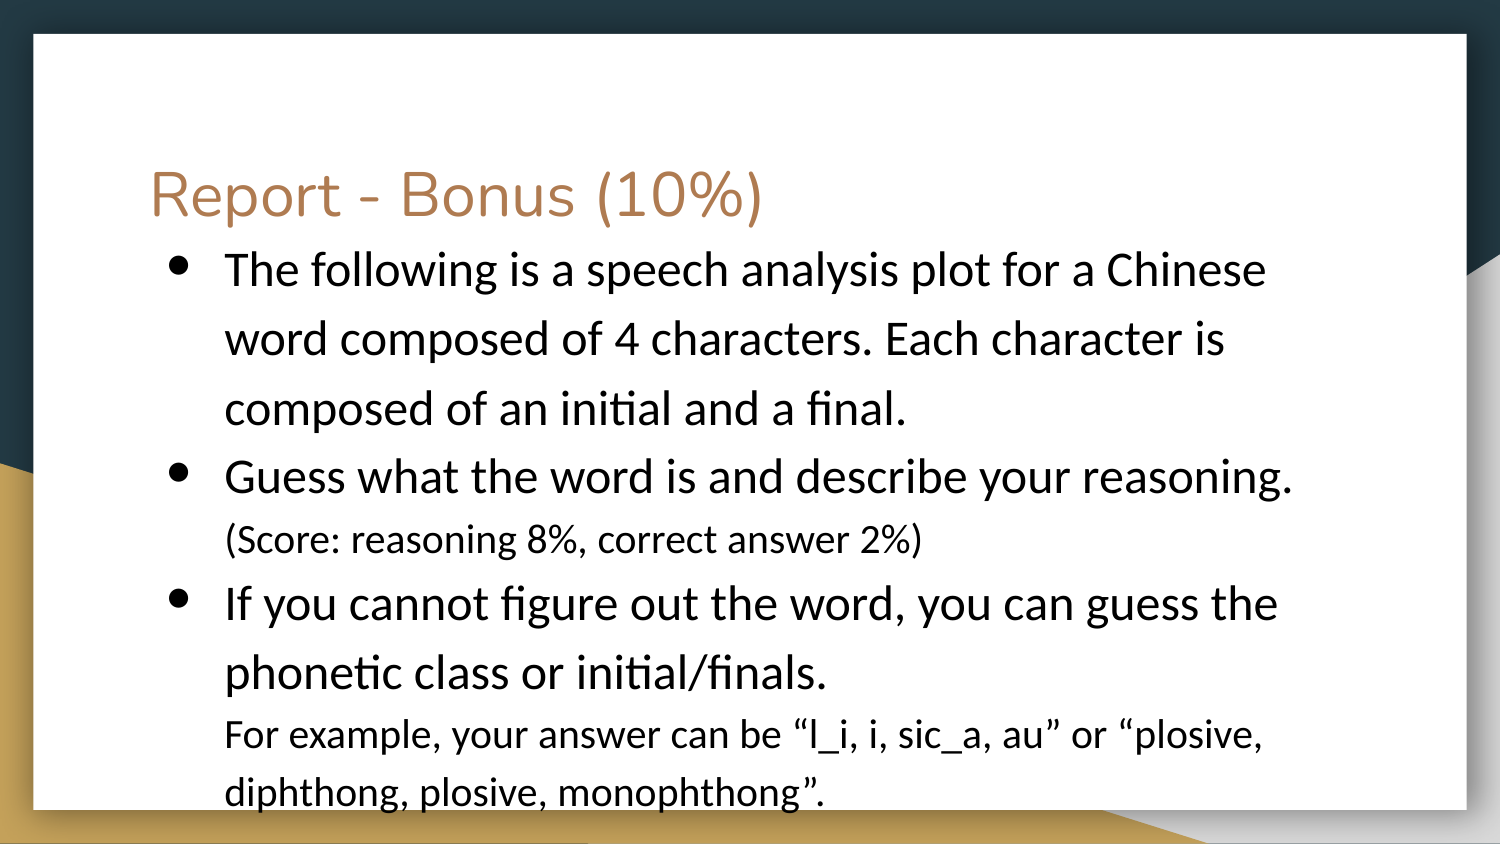

# Report - Bonus (10%)
The following is a speech analysis plot for a Chinese word composed of 4 characters. Each character is composed of an initial and a final.
Guess what the word is and describe your reasoning.
(Score: reasoning 8%, correct answer 2%)
If you cannot figure out the word, you can guess the phonetic class or initial/finals.
For example, your answer can be “l_i, i, sic_a, au” or “plosive, diphthong, plosive, monophthong”.